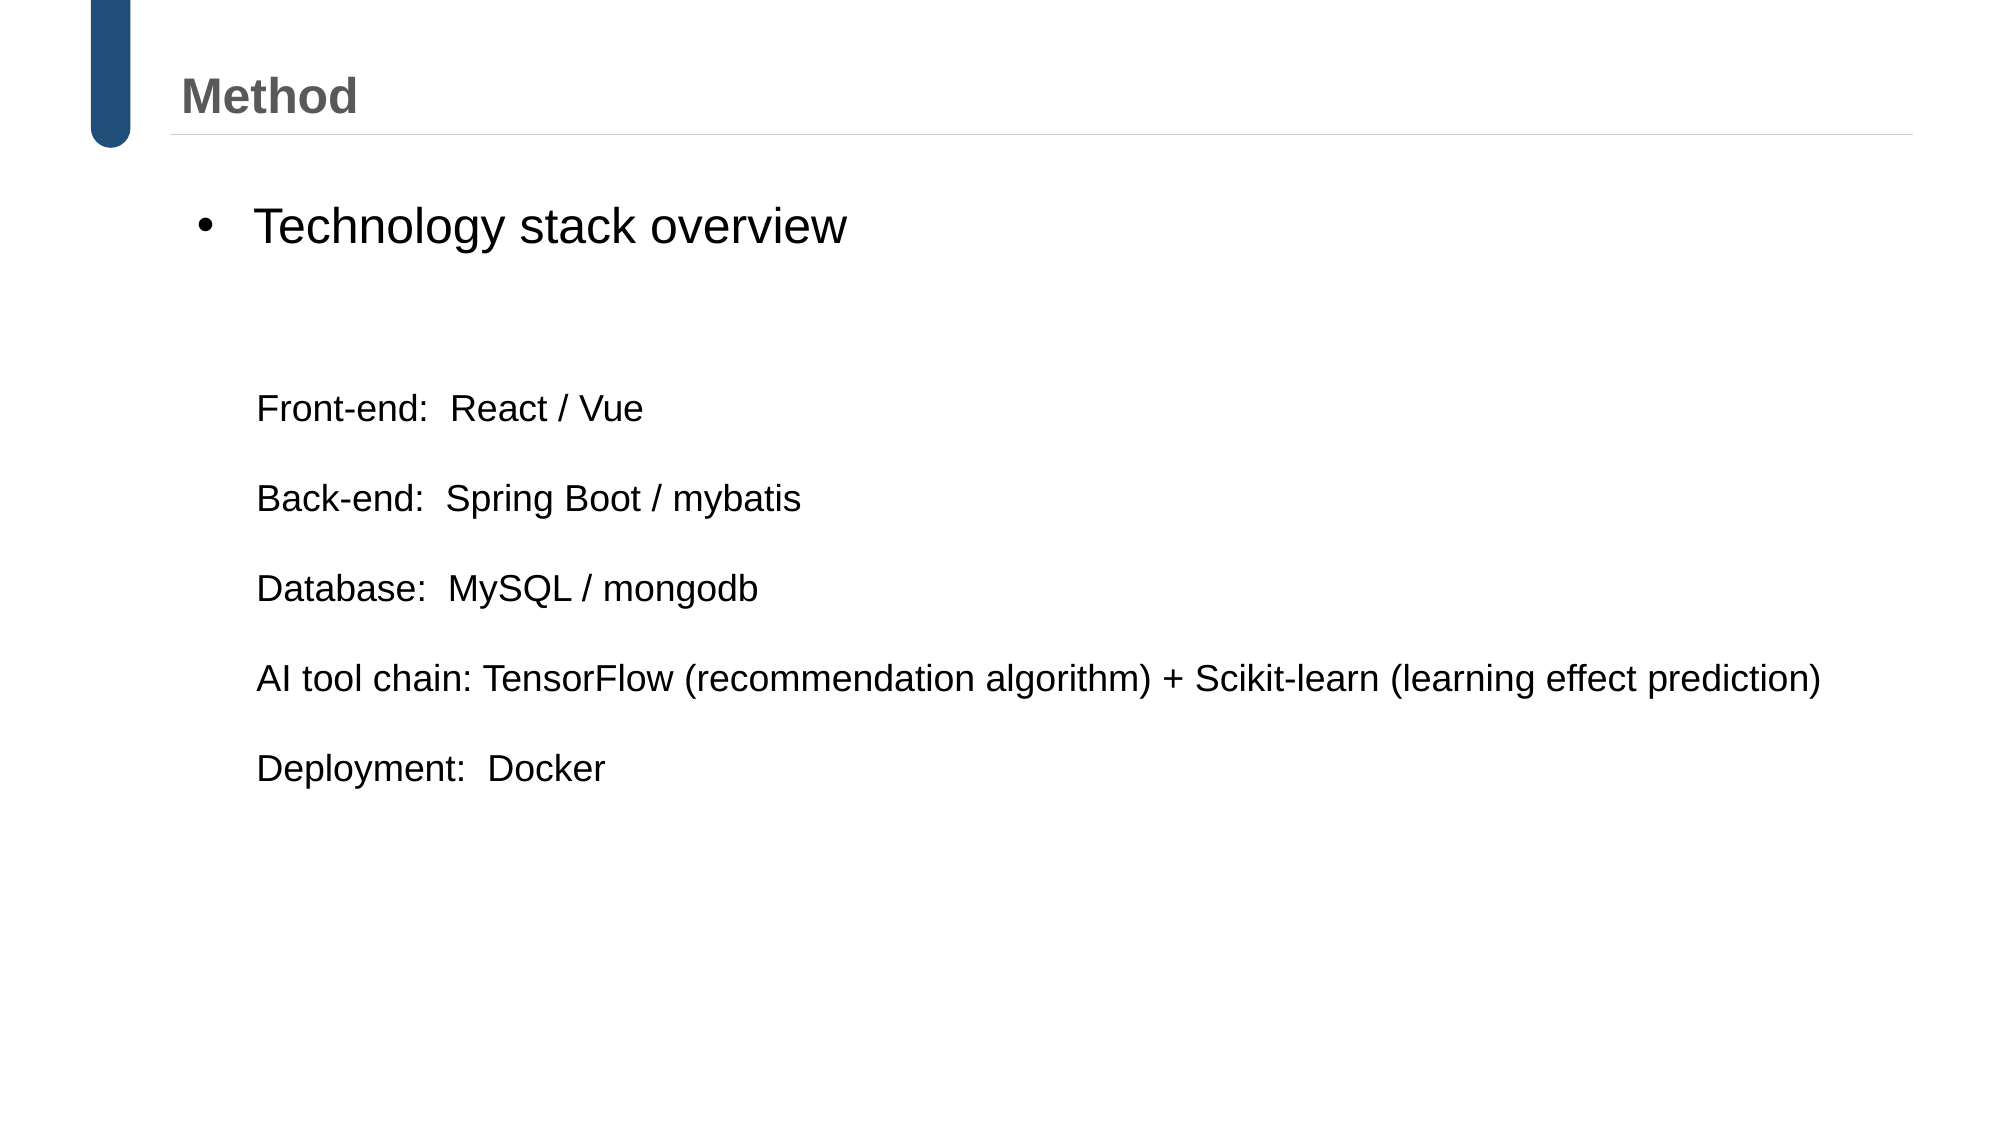

Method
Technology stack overview
Front-end:  React / Vue
Back-end:  Spring Boot / mybatis
Database:  MySQL / mongodb
AI tool chain: TensorFlow (recommendation algorithm) + Scikit-learn (learning effect prediction)
Deployment:  Docker